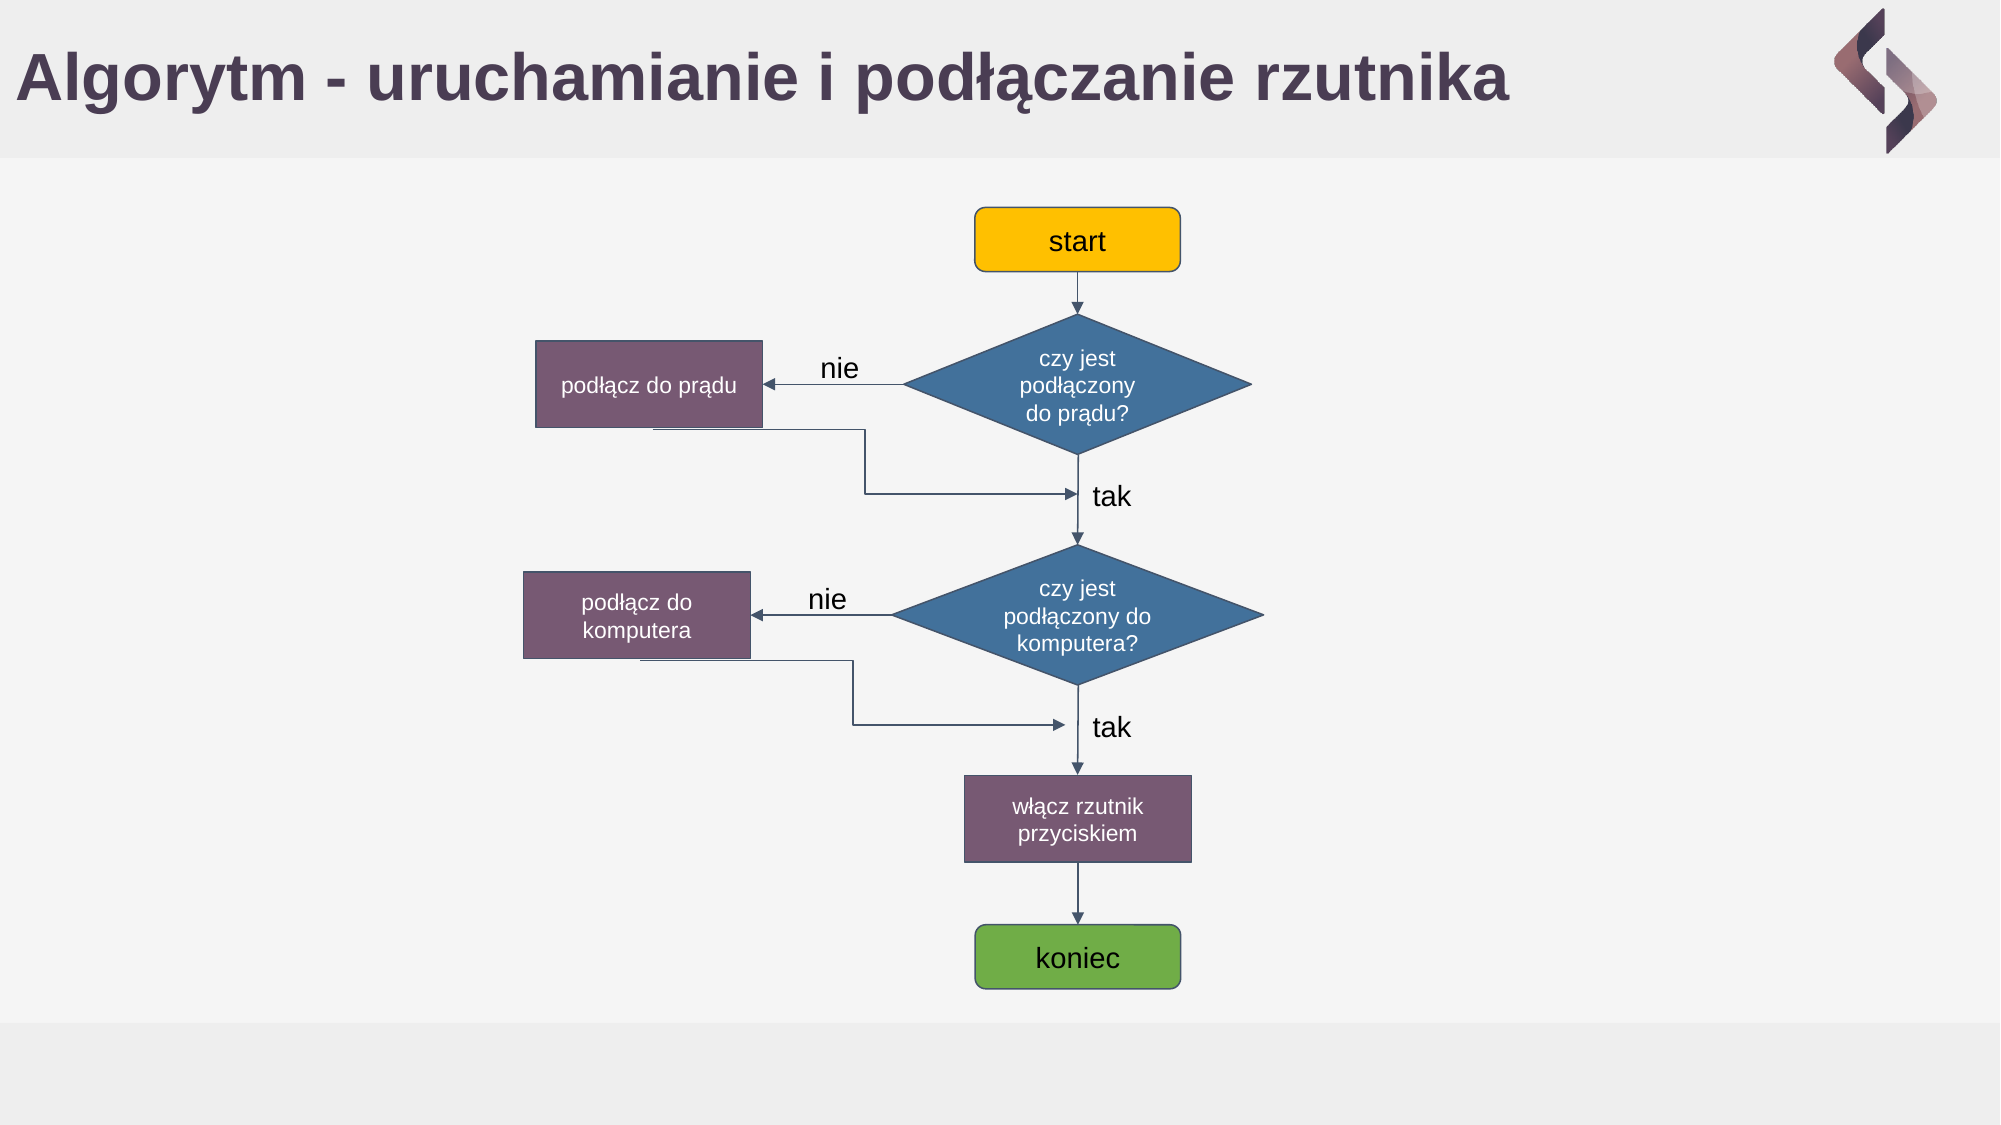

# Algorytm - uruchamianie i podłączanie rzutnika
start
czy jest podłączony do prądu?
nie
podłącz do prądu
tak
czy jest podłączony do komputera?
nie
podłącz do komputera
tak
włącz rzutnik przyciskiem
koniec